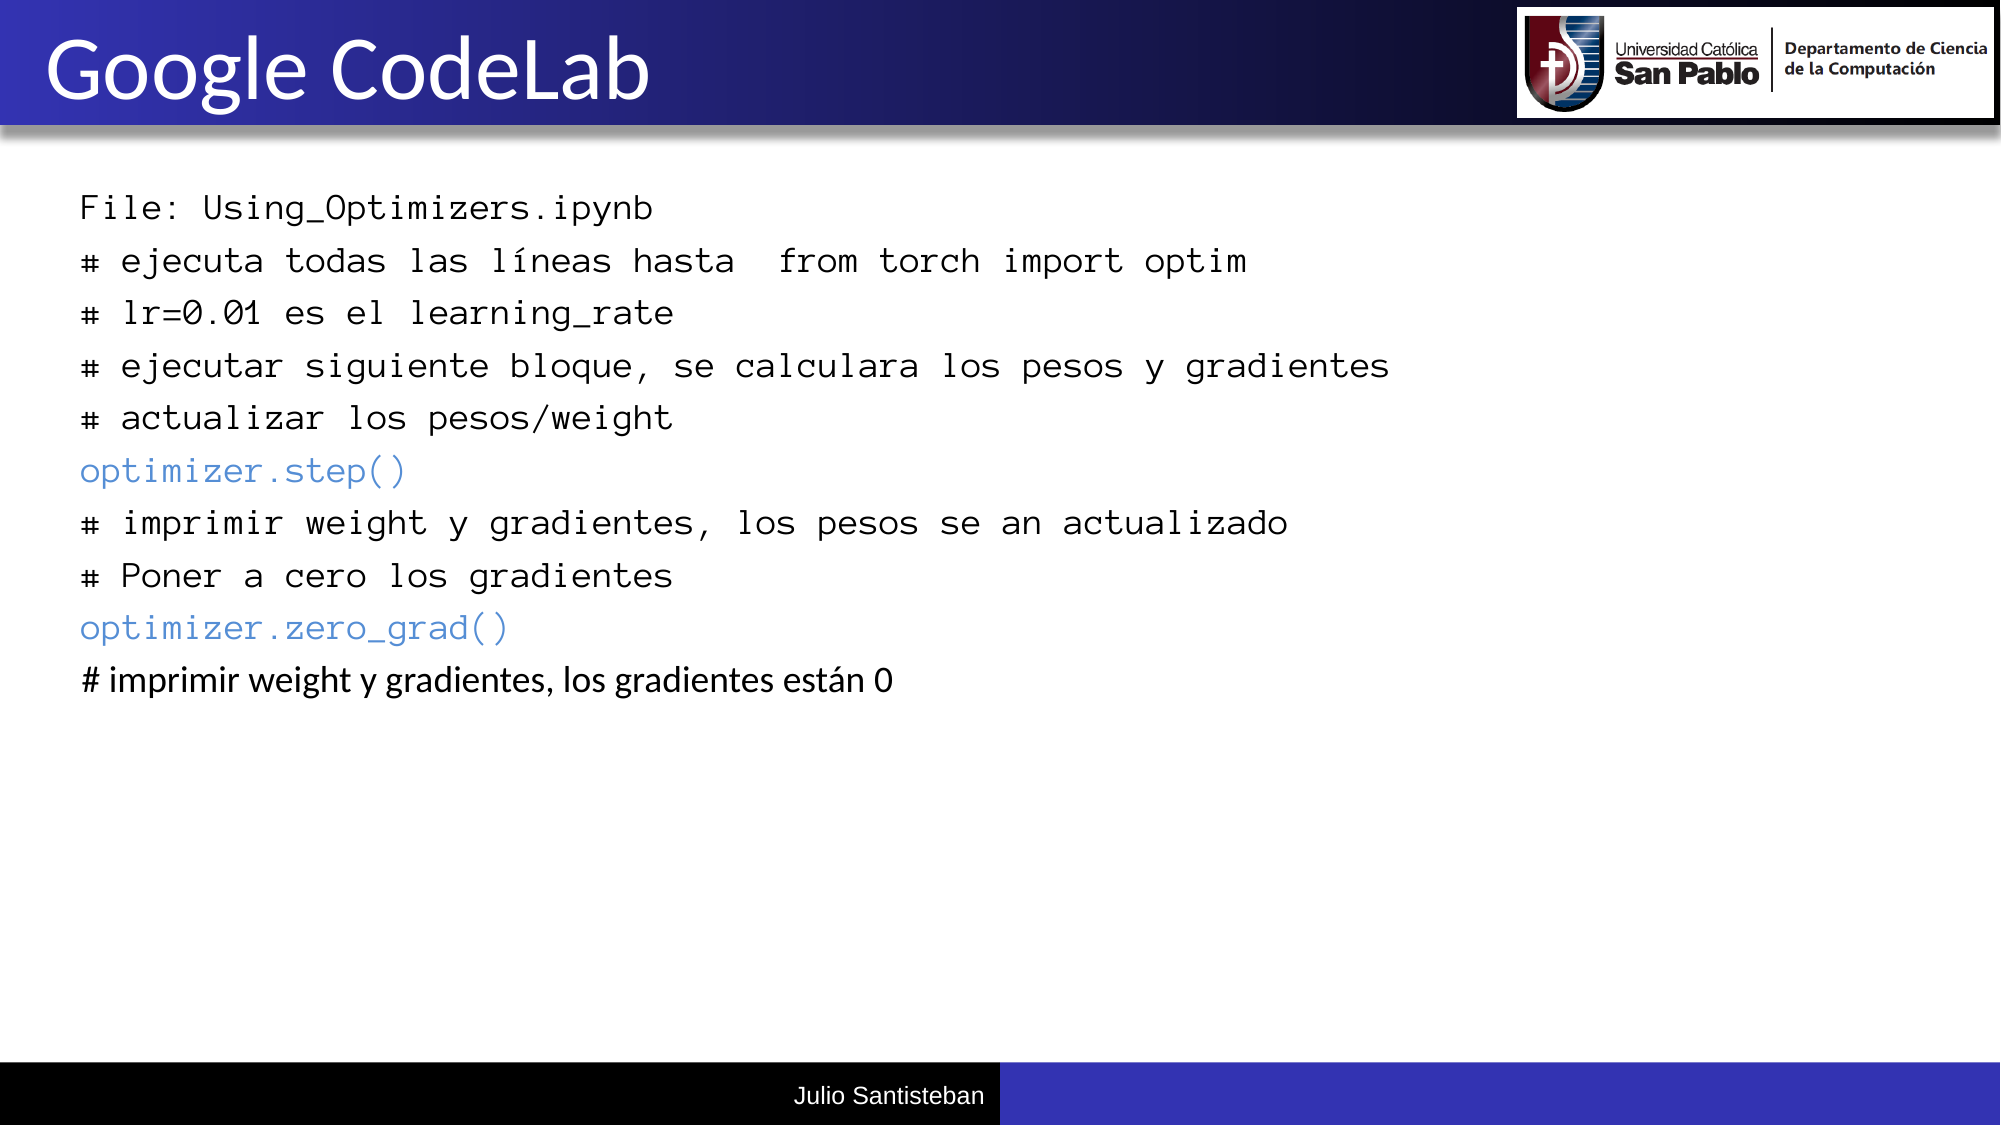

# Google CodeLab
File: Using_Optimizers.ipynb
# ejecuta todas las líneas hasta  from torch import optim
# lr=0.01 es el learning_rate
# ejecutar siguiente bloque, se calculara los pesos y gradientes
# actualizar los pesos/weight
optimizer.step()
# imprimir weight y gradientes, los pesos se an actualizado
# Poner a cero los gradientes
optimizer.zero_grad()
# imprimir weight y gradientes, los gradientes están 0